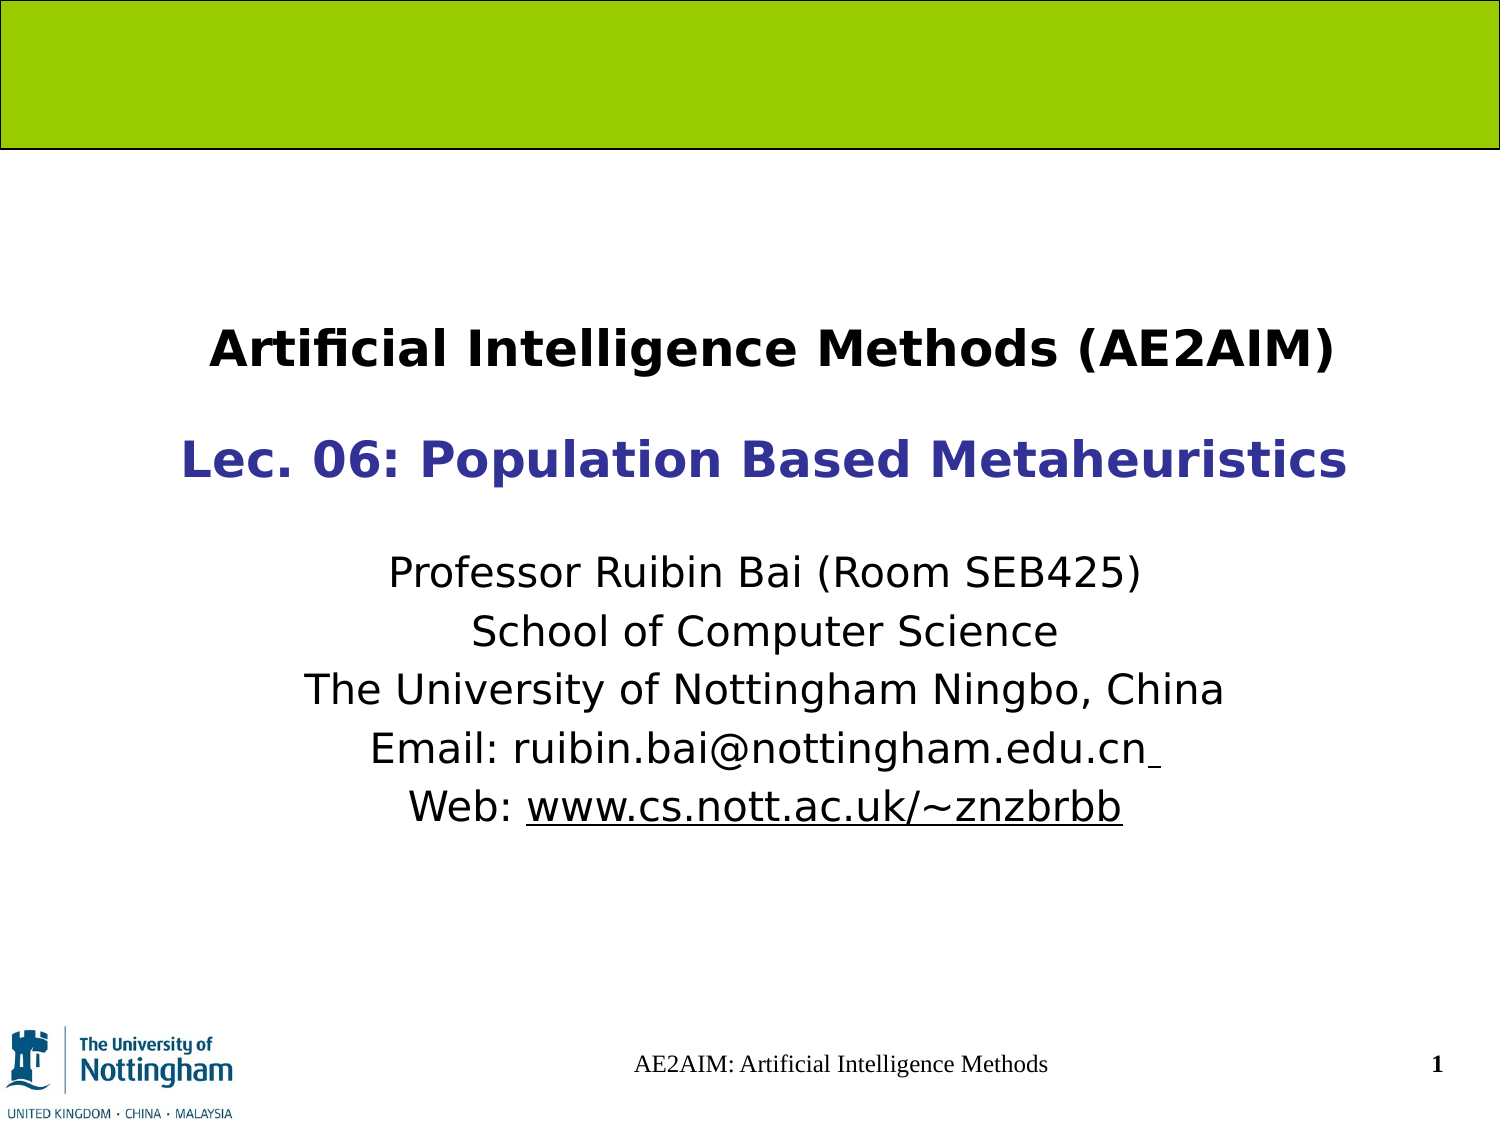

Artificial Intelligence Methods (AE2AIM)
Lec. 06: Population Based Metaheuristics

Professor Ruibin Bai (Room SEB425)
School of Computer Science
The University of Nottingham Ningbo, China
Email: ruibin.bai@nottingham.edu.cn
Web: www.cs.nott.ac.uk/~znzbrbb

AE2AIM: Artificial Intelligence Methods
1